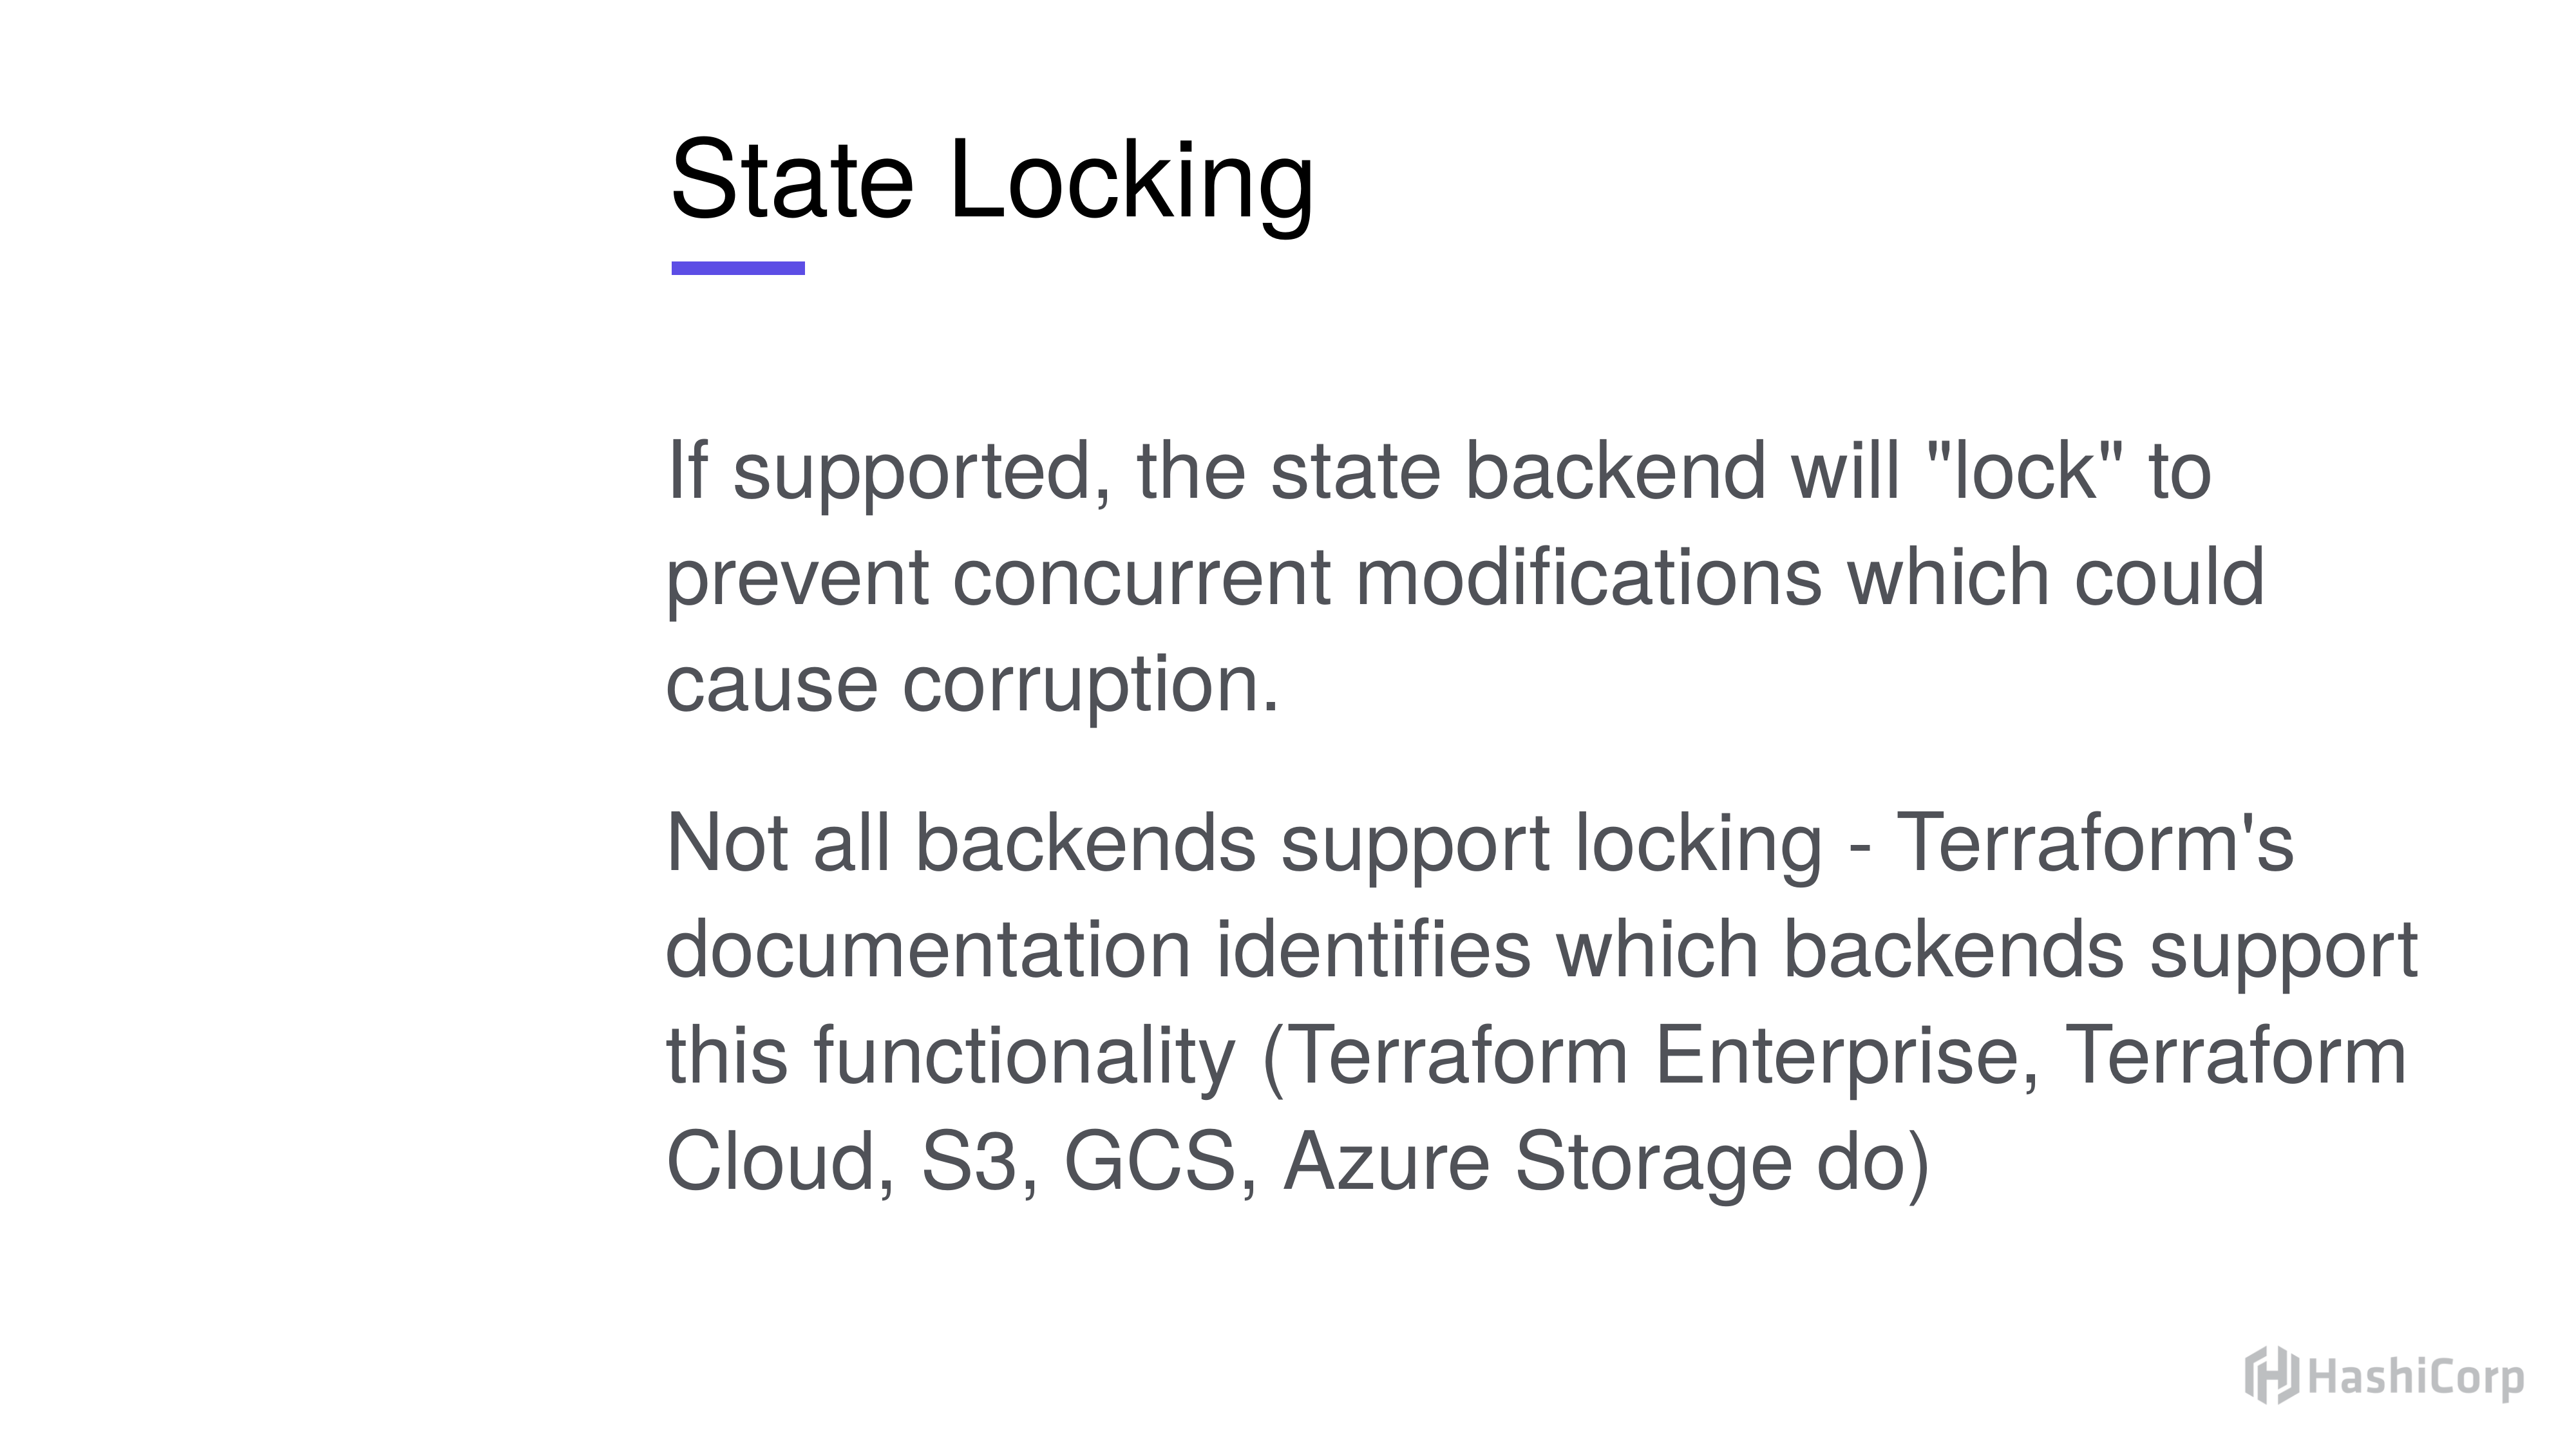

# State Locking
If supported, the state backend will "lock" to prevent concurrent modifications which could cause corruption.
Not all backends support locking - Terraform's documentation identifies which backends support this functionality (Terraform Enterprise, Terraform Cloud, S3, GCS, Azure Storage do)
252